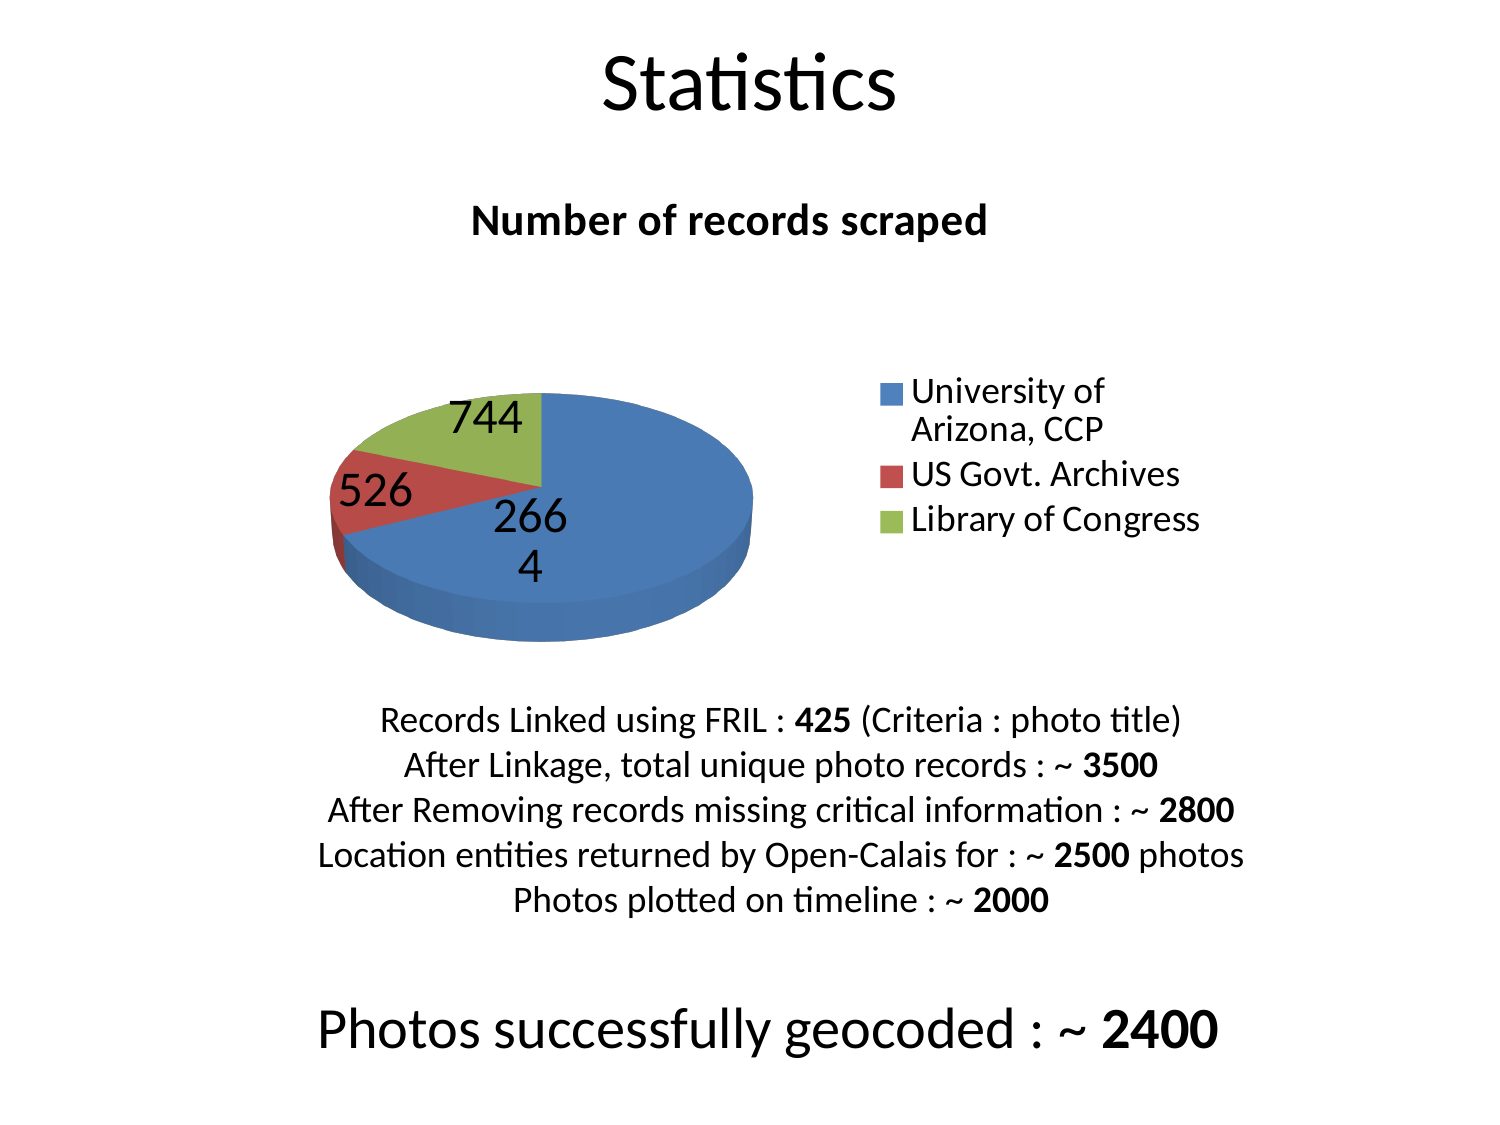

# Statistics

[unsupported chart]

Records Linked using FRIL : 425 (Criteria : photo title)
After Linkage, total unique photo records : ~ 3500
After Removing records missing critical information : ~ 2800
Location entities returned by Open-Calais for : ~ 2500 photos
Photos plotted on timeline : ~ 2000
Photos successfully geocoded : ~ 2400